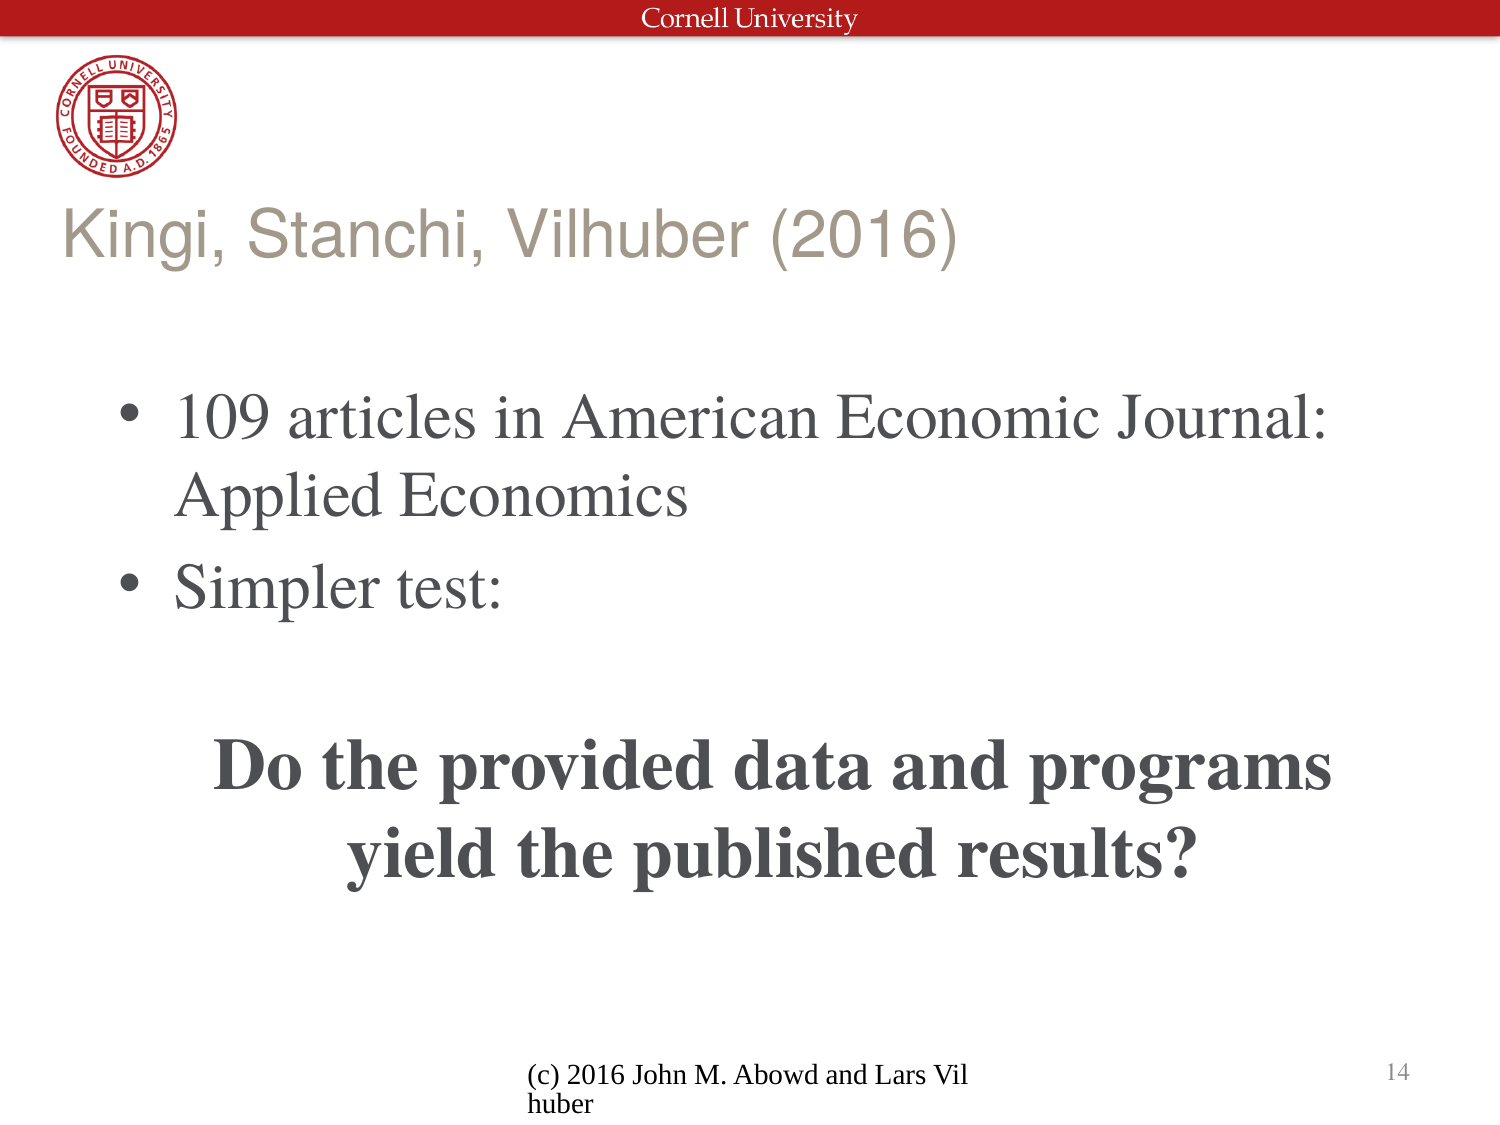

# Kingi, Stanchi, Vilhuber (2016)
109 articles in American Economic Journal: Applied Economics
Simpler test:

Do the provided data and programs yield the published results?
(c) 2016 John M. Abowd and Lars Vilhuber
14